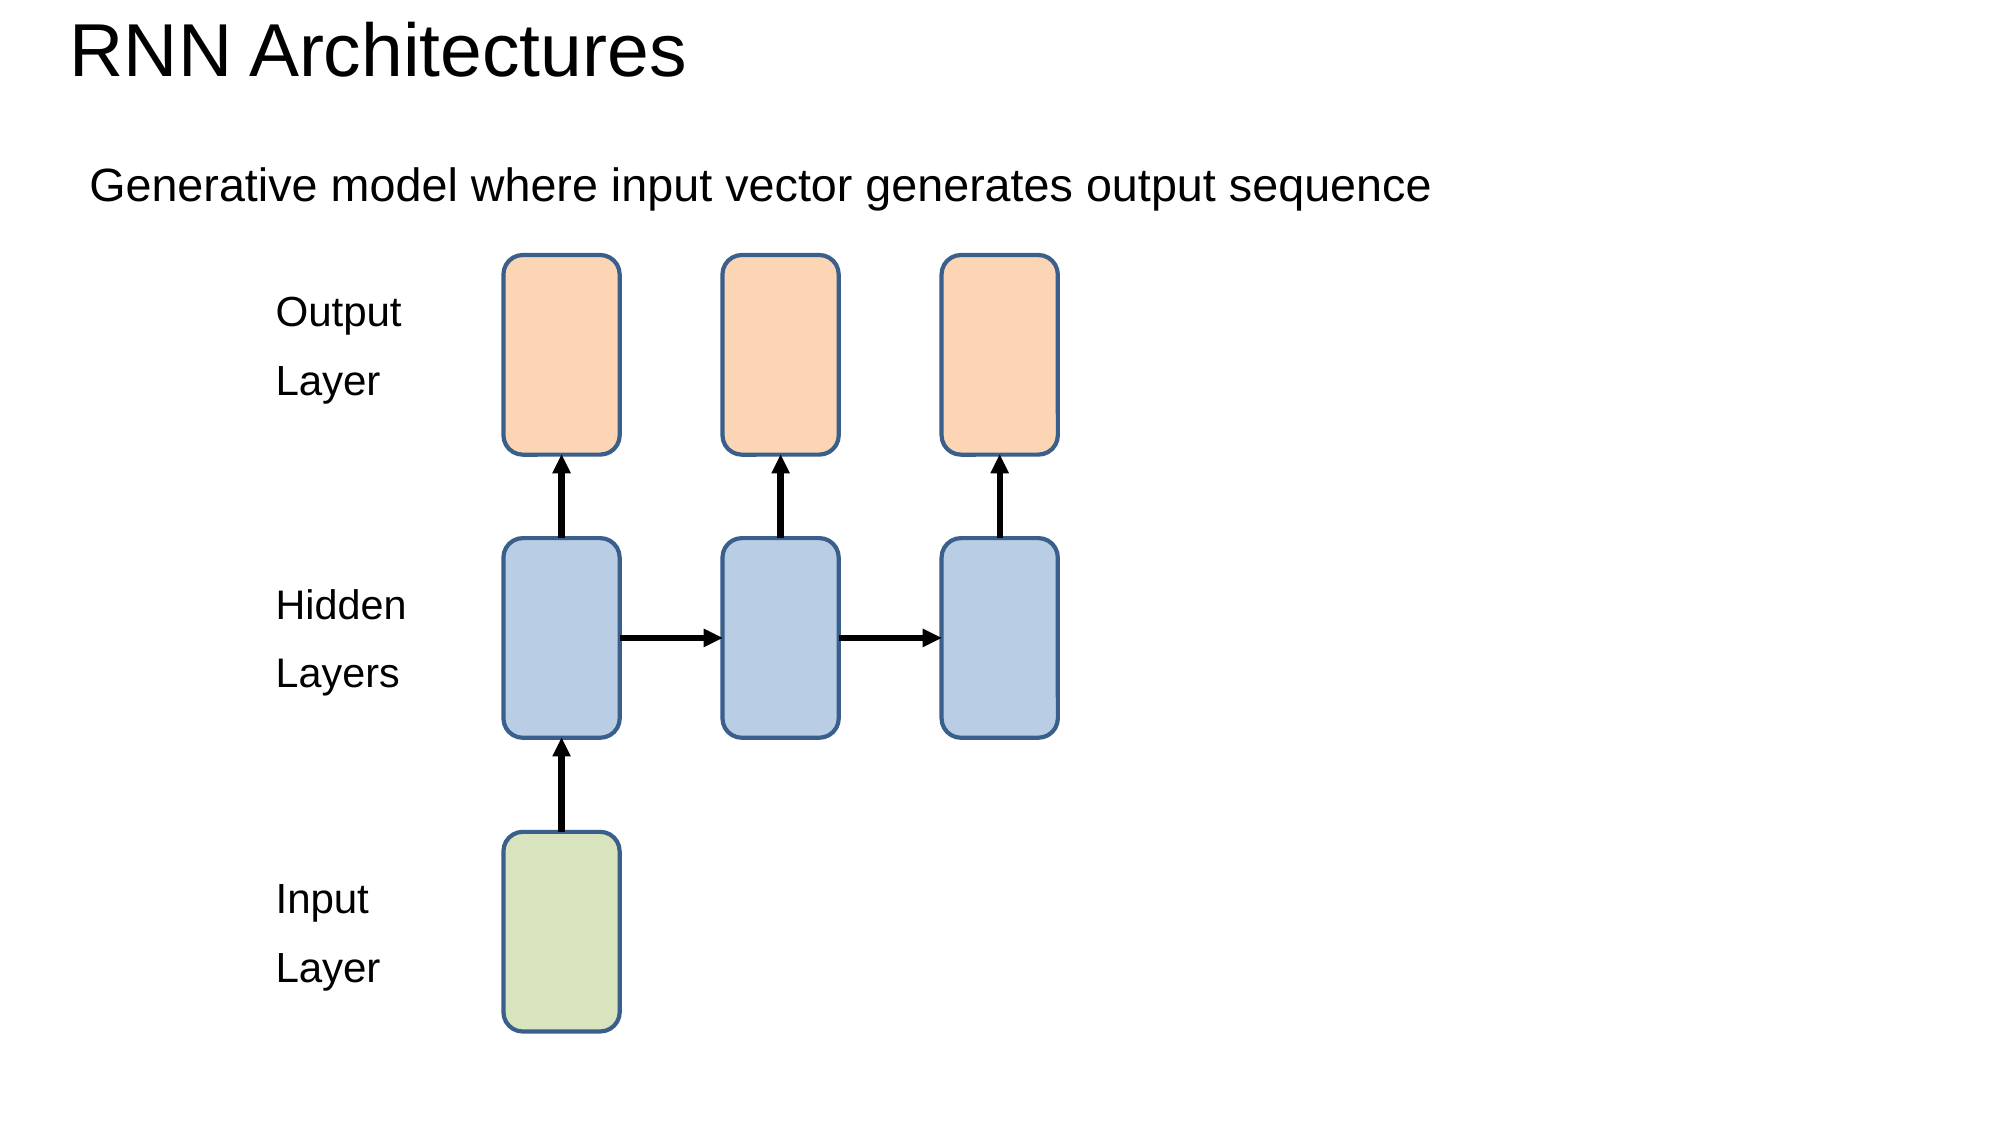

# RNN Architectures
Generative model where input vector generates output sequence

Output
Layer

Hidden
Layers

Input
Layer